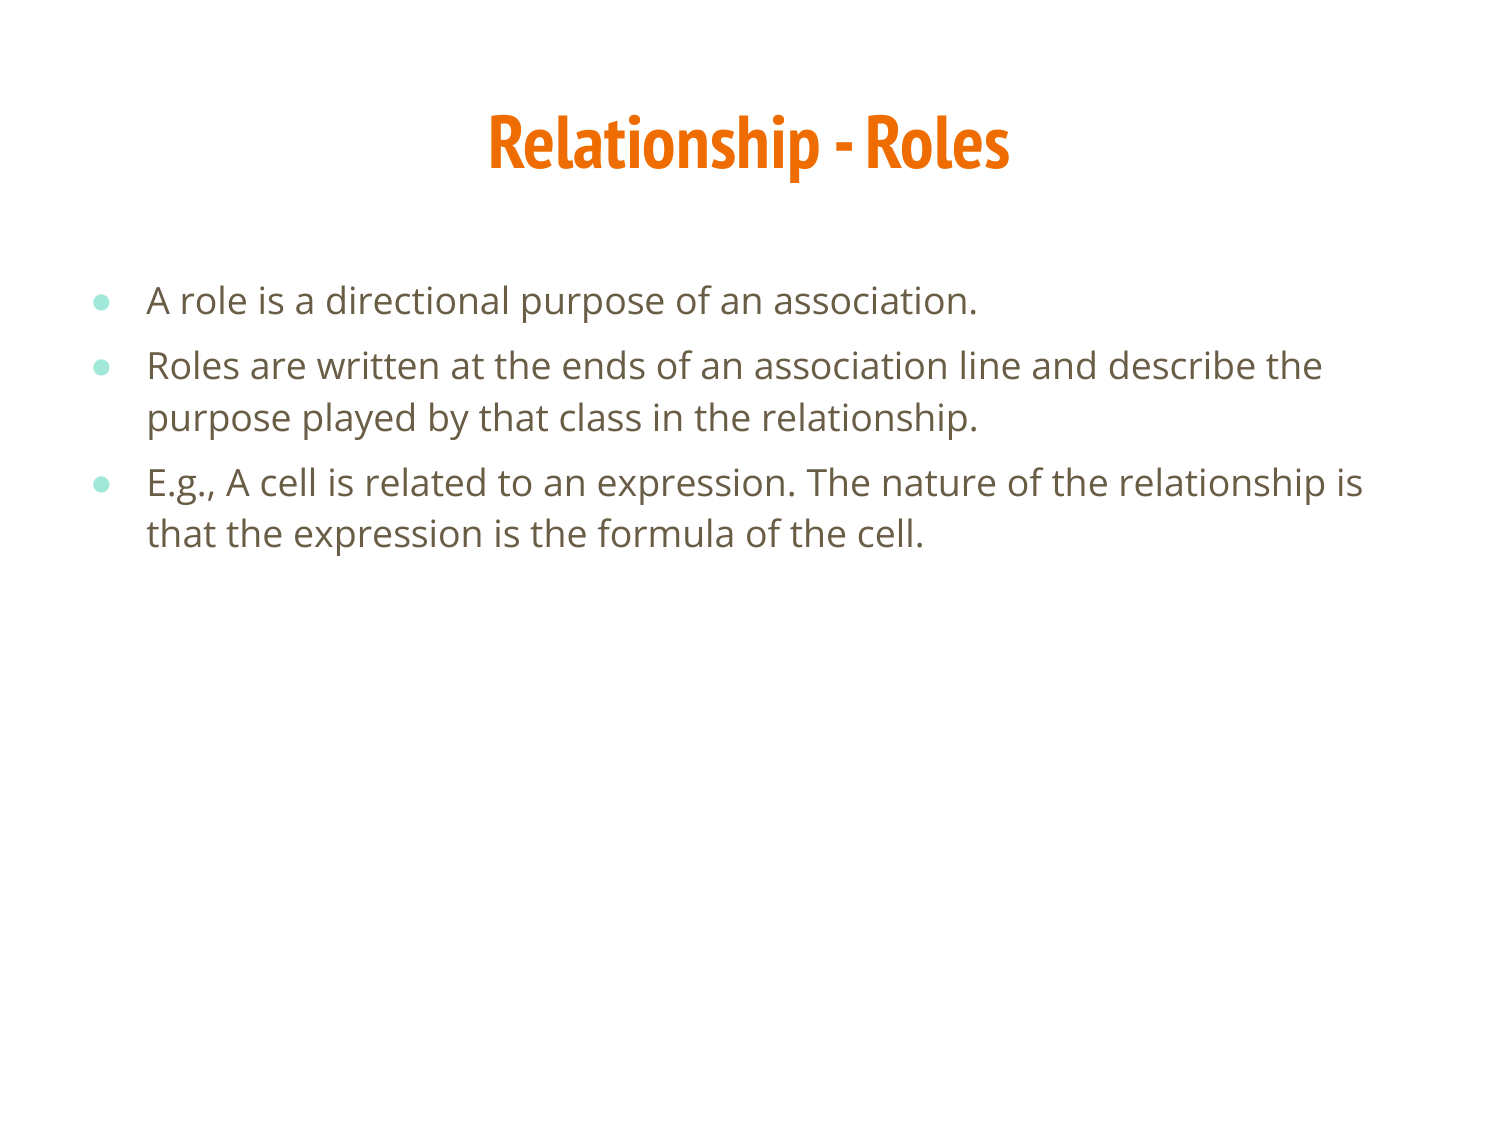

# Relationship - Roles
A role is a directional purpose of an association.
Roles are written at the ends of an association line and describe the purpose played by that class in the relationship.
E.g., A cell is related to an expression. The nature of the relationship is that the expression is the formula of the cell.